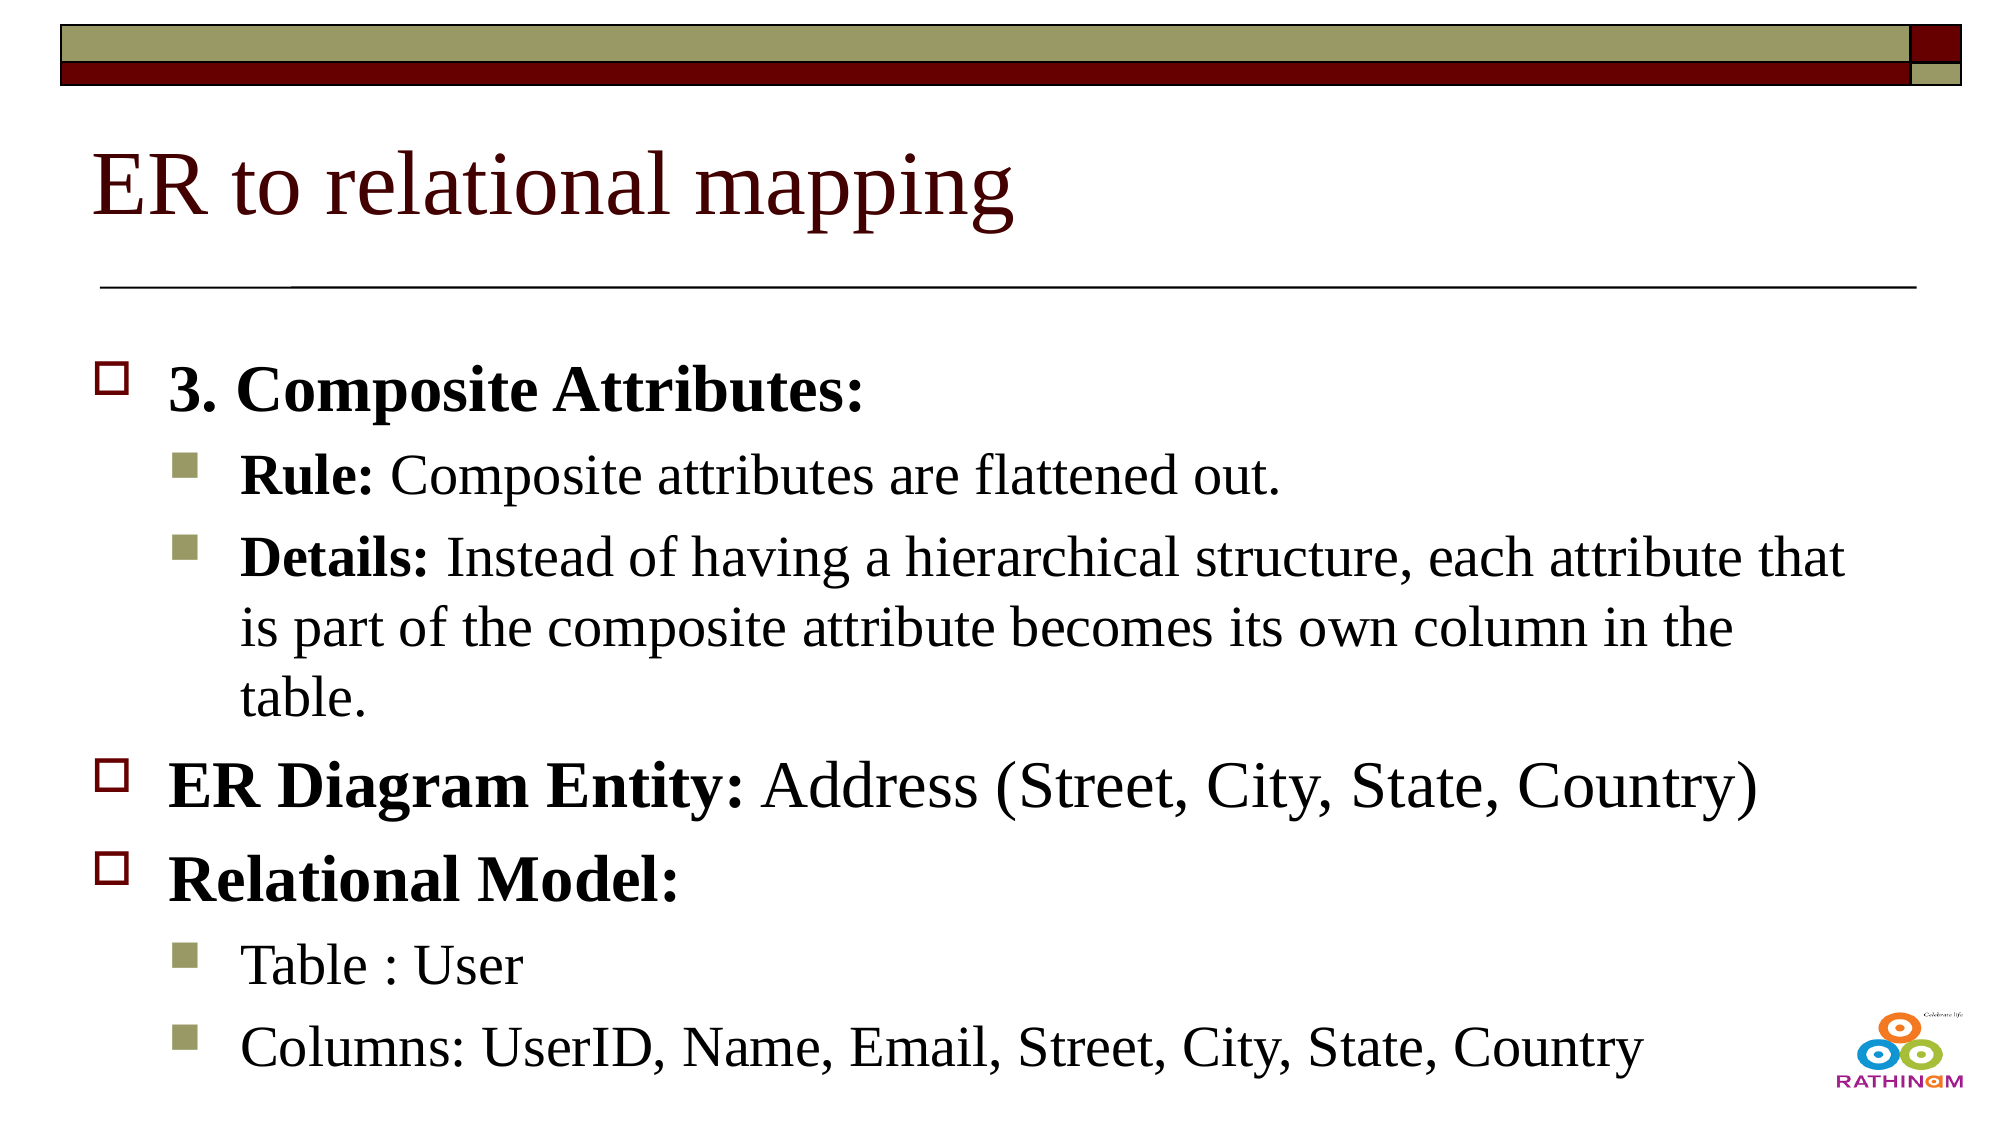

# ER to relational mapping
3. Composite Attributes:
Rule: Composite attributes are flattened out.
Details: Instead of having a hierarchical structure, each attribute that is part of the composite attribute becomes its own column in the table.
ER Diagram Entity: Address (Street, City, State, Country)
Relational Model:
Table : User
Columns: UserID, Name, Email, Street, City, State, Country